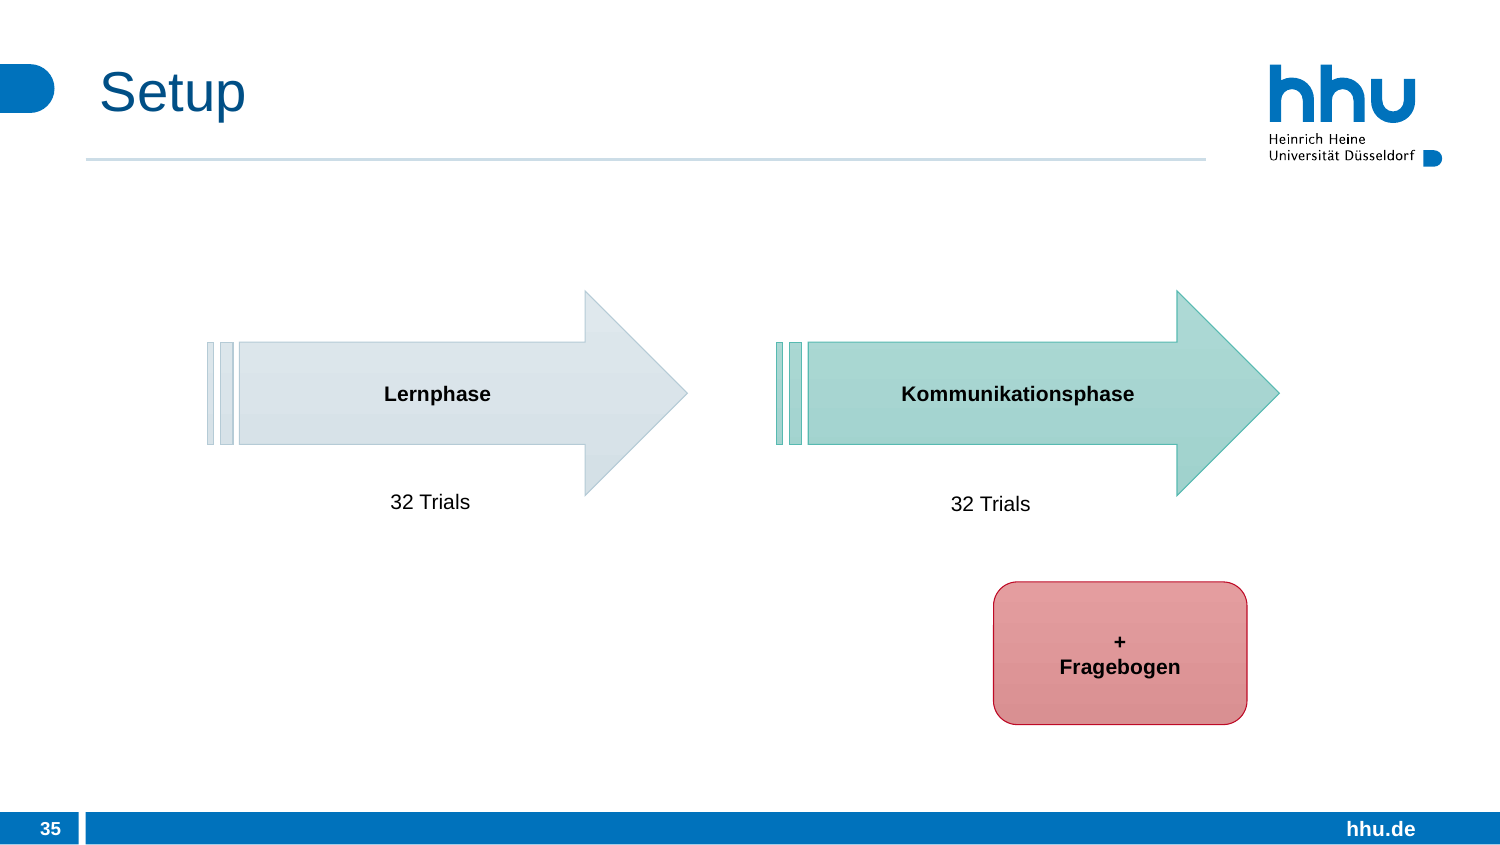

# Setup
Lernphase
32 Trials
Kommunikationsphase
32 Trials
+
Fragebogen
35